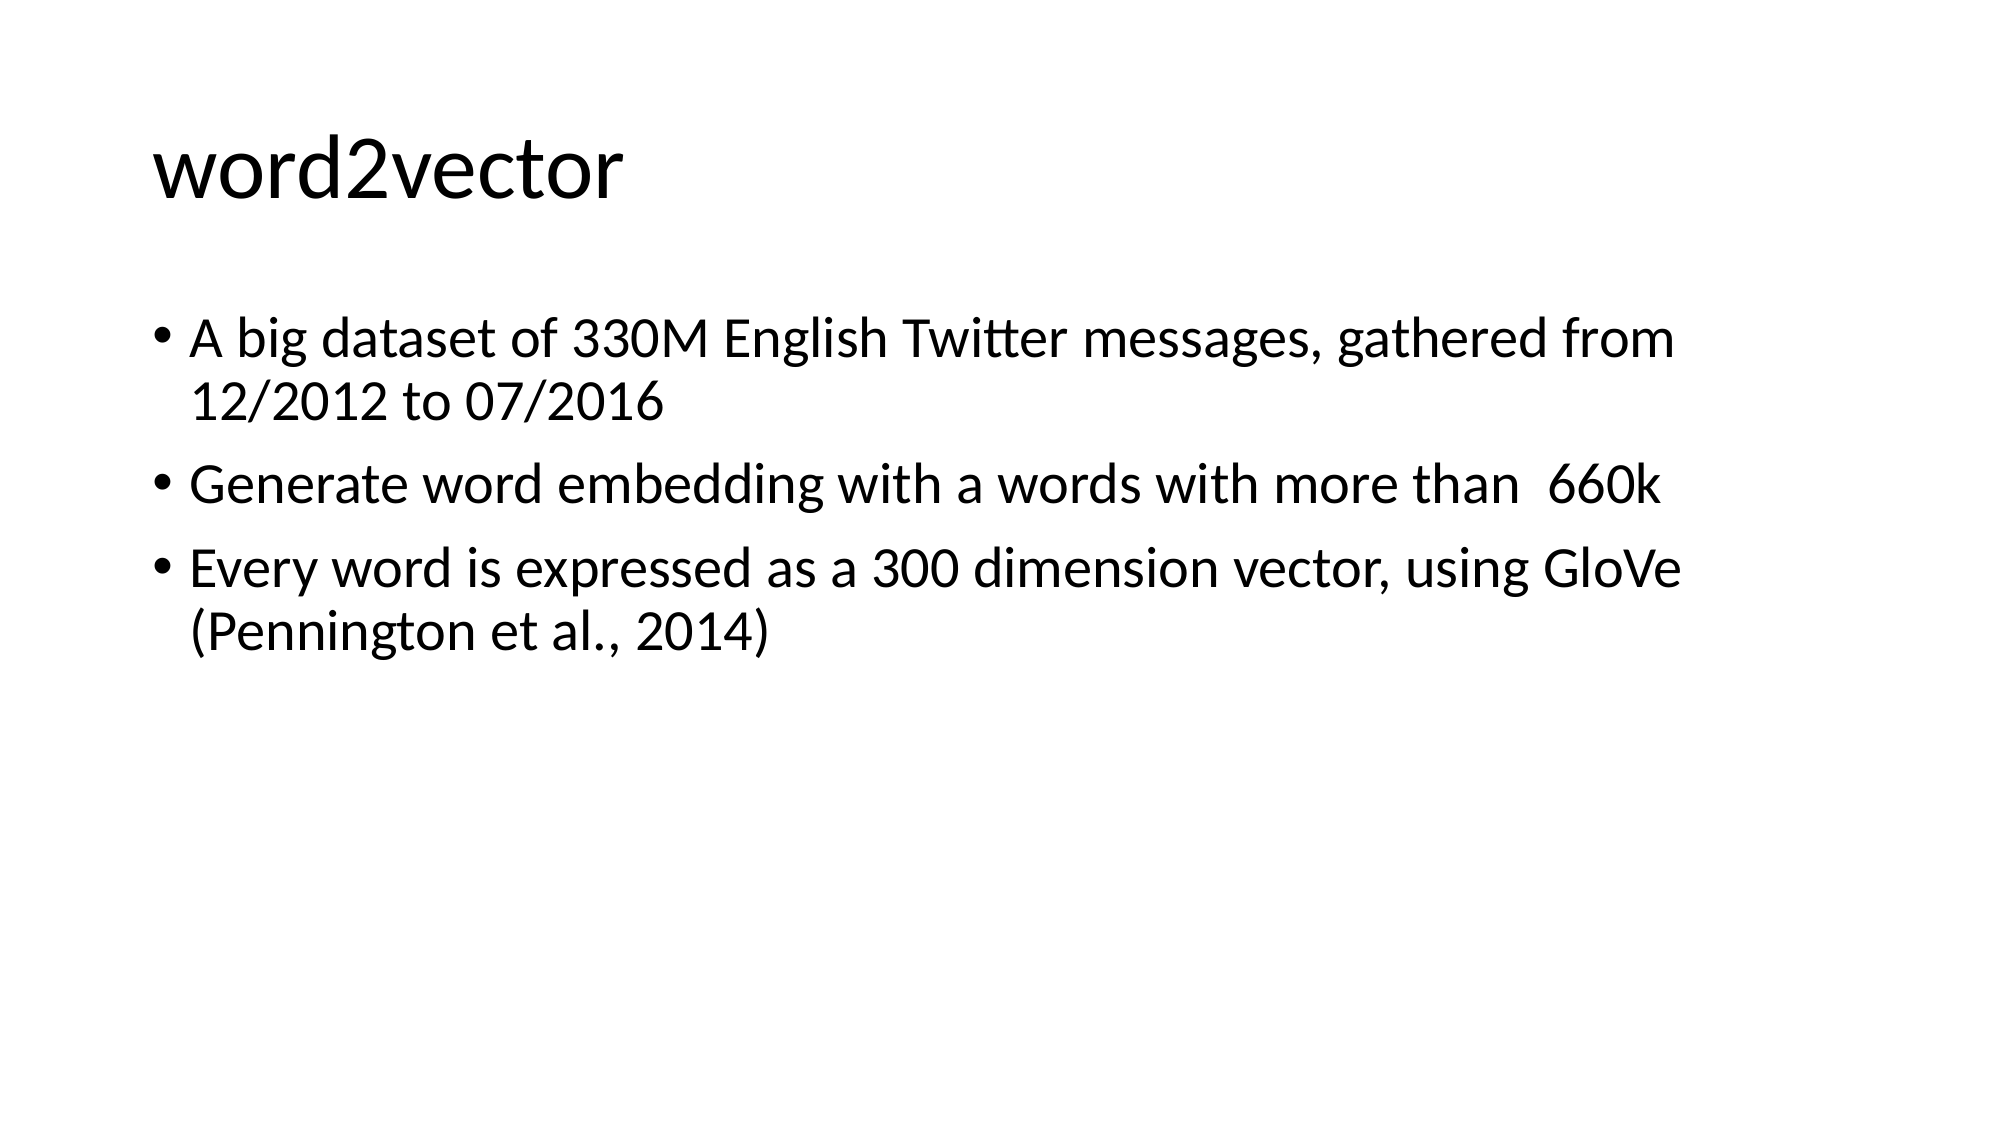

# word2vector
A big dataset of 330M English Twitter messages, gathered from 12/2012 to 07/2016
Generate word embedding with a words with more than  660k
Every word is expressed as a 300 dimension vector, using GloVe (Pennington et al., 2014)